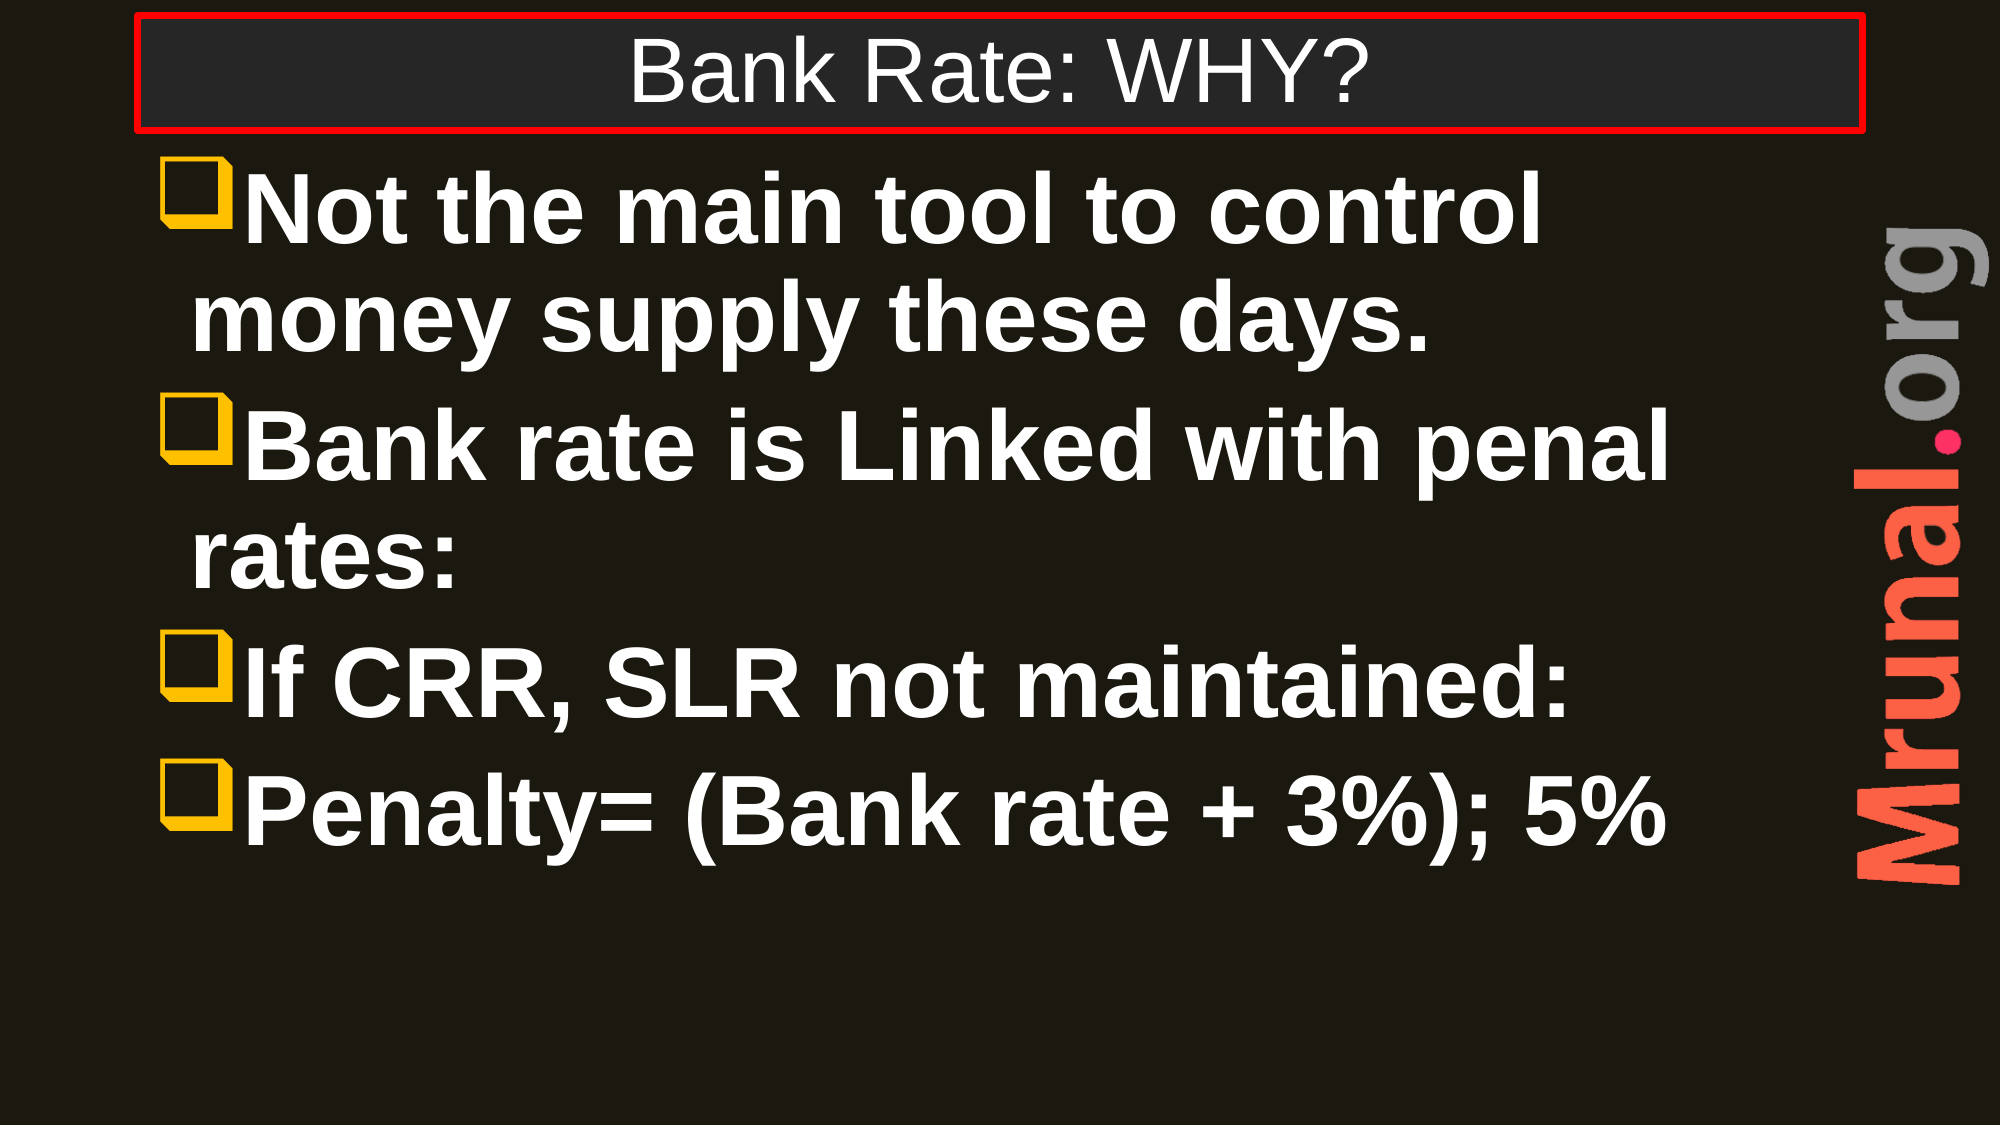

# Bank Rate: WHY?
Not the main tool to control money supply these days.
Bank rate is Linked with penal rates:
If CRR, SLR not maintained:
Penalty= (Bank rate + 3%); 5%